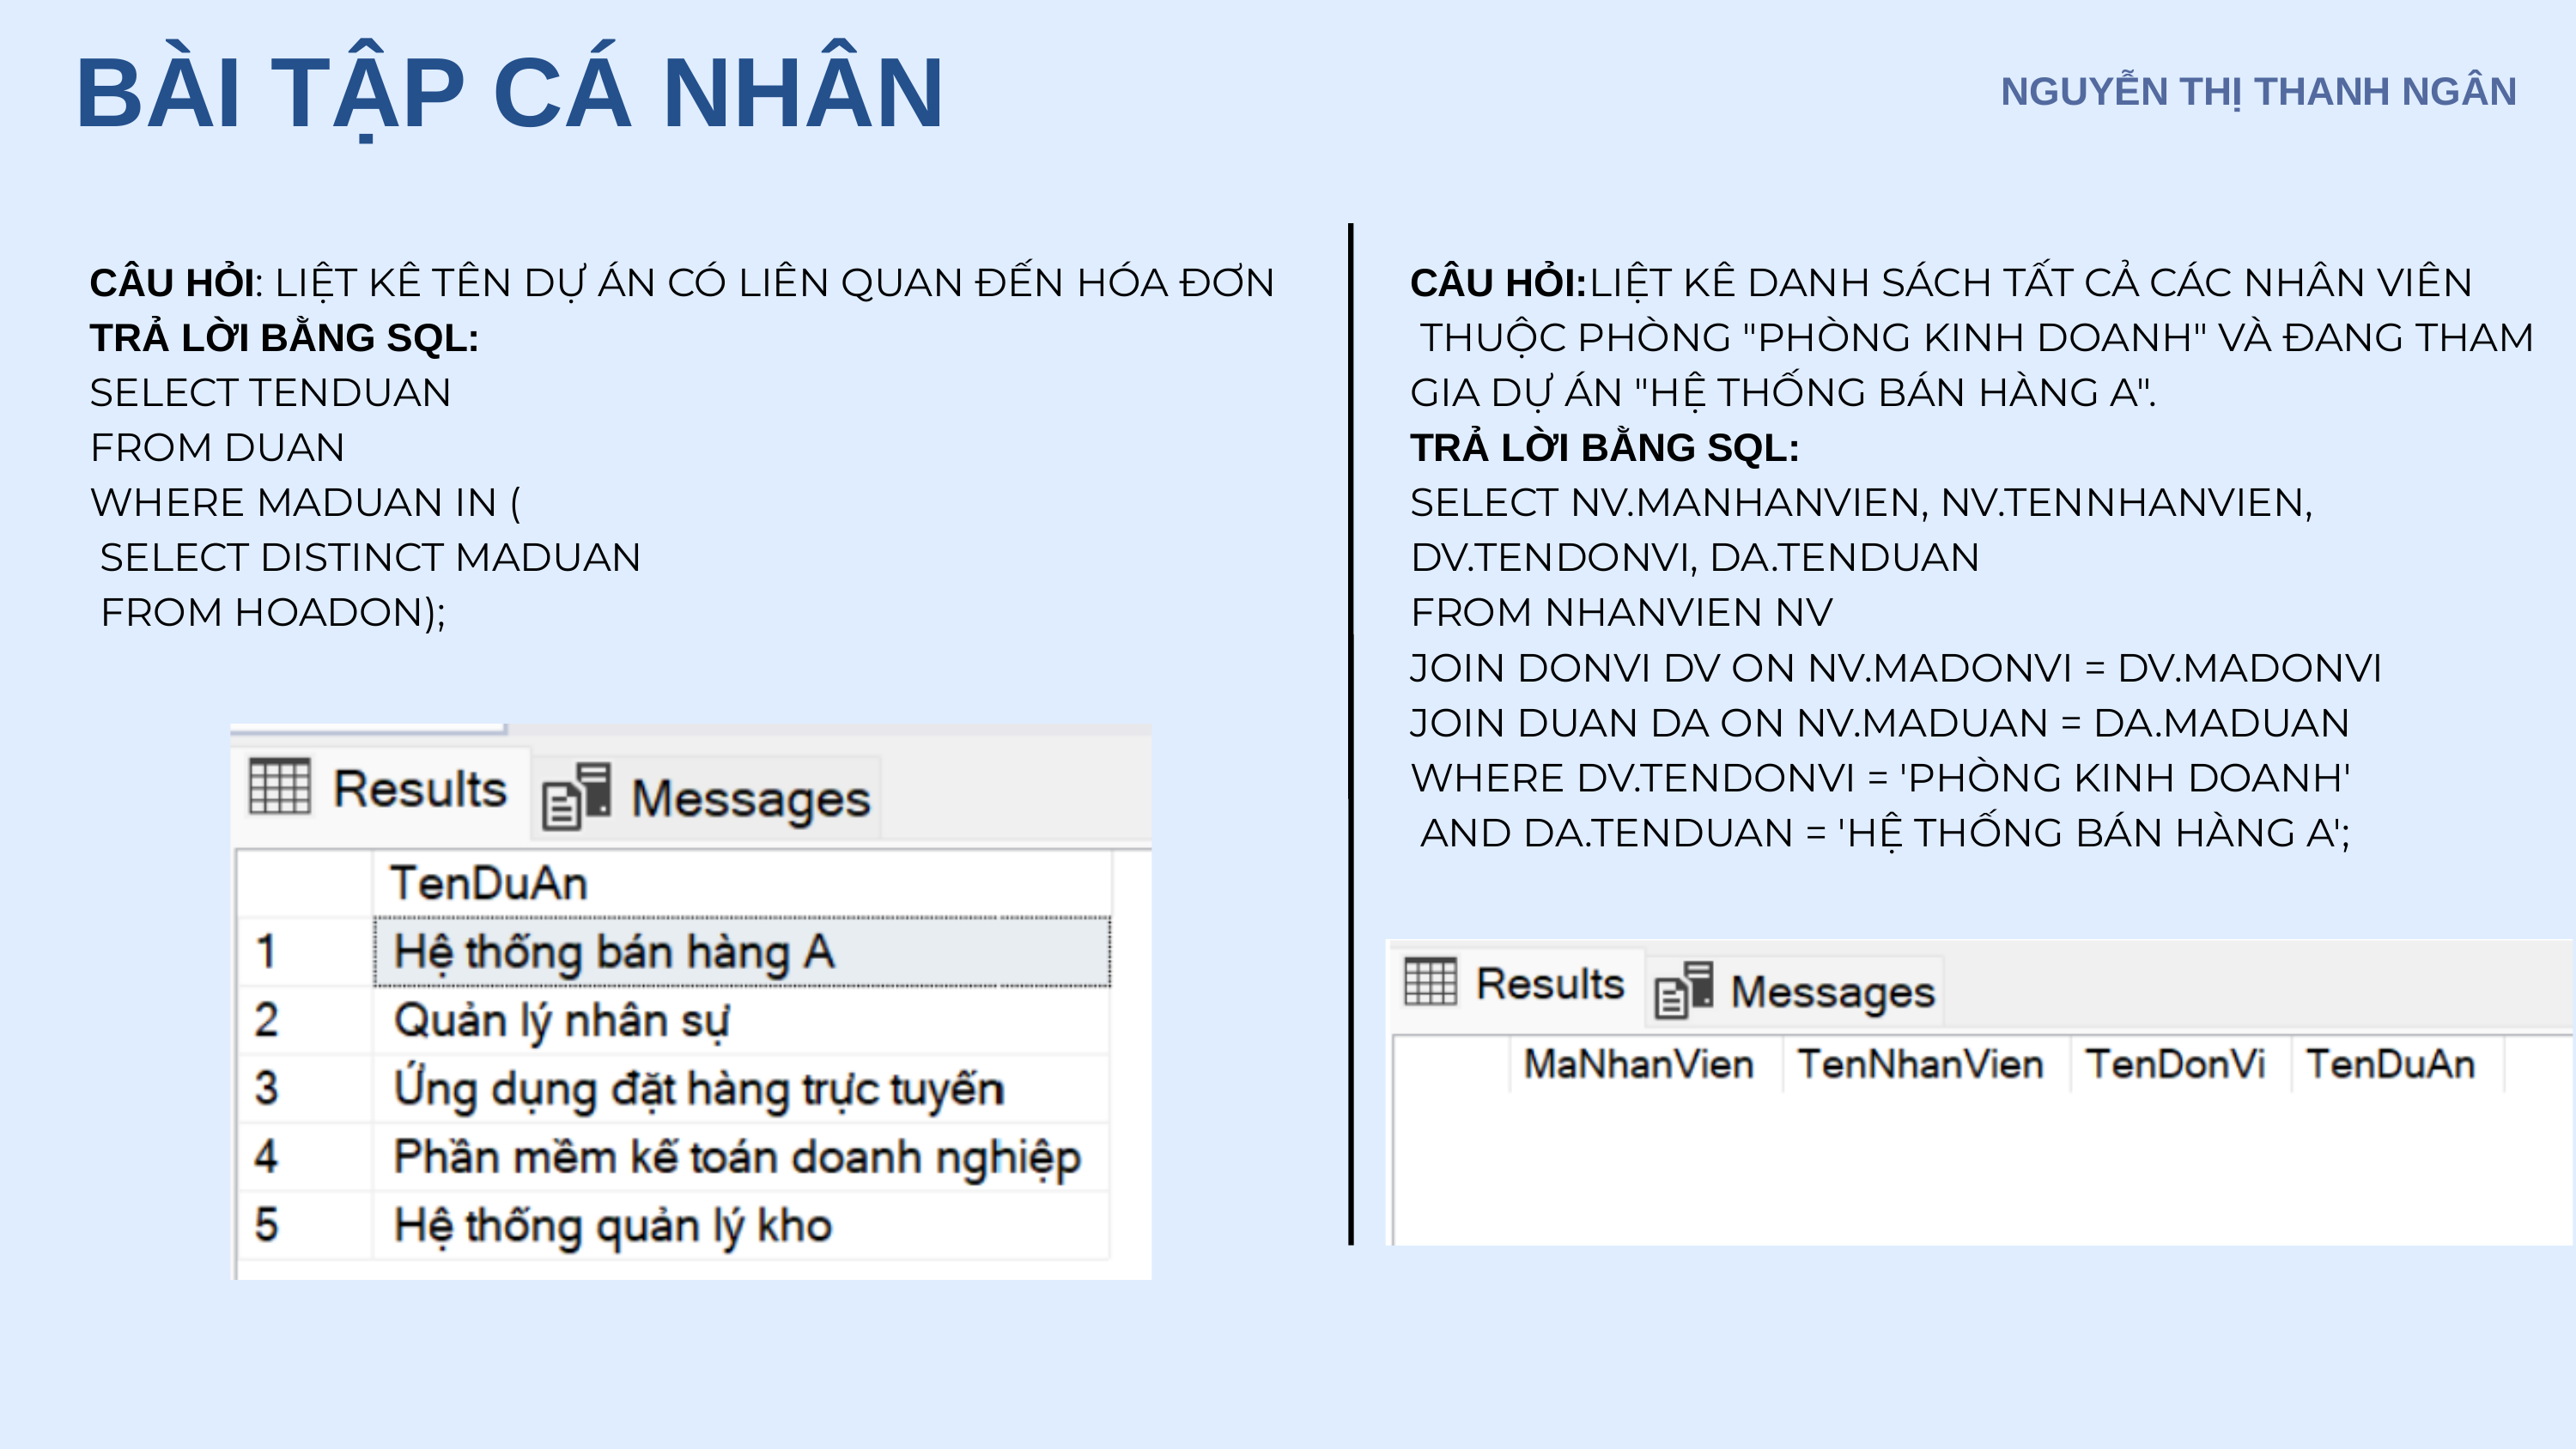

BÀI TẬP CÁ NHÂN
NGUYỄN THỊ THANH NGÂN

CÂU HỎI: LIỆT KÊ TÊN DỰ ÁN CÓ LIÊN QUAN ĐẾN HÓA ĐƠN
TRẢ LỜI BẰNG SQL:
SELECT TENDUAN
FROM DUAN
WHERE MADUAN IN (
 SELECT DISTINCT MADUAN
 FROM HOADON);
CÂU HỎI:LIỆT KÊ DANH SÁCH TẤT CẢ CÁC NHÂN VIÊN
 THUỘC PHÒNG "PHÒNG KINH DOANH" VÀ ĐANG THAM
GIA DỰ ÁN "HỆ THỐNG BÁN HÀNG A".
TRẢ LỜI BẰNG SQL:
SELECT NV.MANHANVIEN, NV.TENNHANVIEN,
DV.TENDONVI, DA.TENDUAN
FROM NHANVIEN NV
JOIN DONVI DV ON NV.MADONVI = DV.MADONVI
JOIN DUAN DA ON NV.MADUAN = DA.MADUAN
WHERE DV.TENDONVI = 'PHÒNG KINH DOANH'
 AND DA.TENDUAN = 'HỆ THỐNG BÁN HÀNG A';